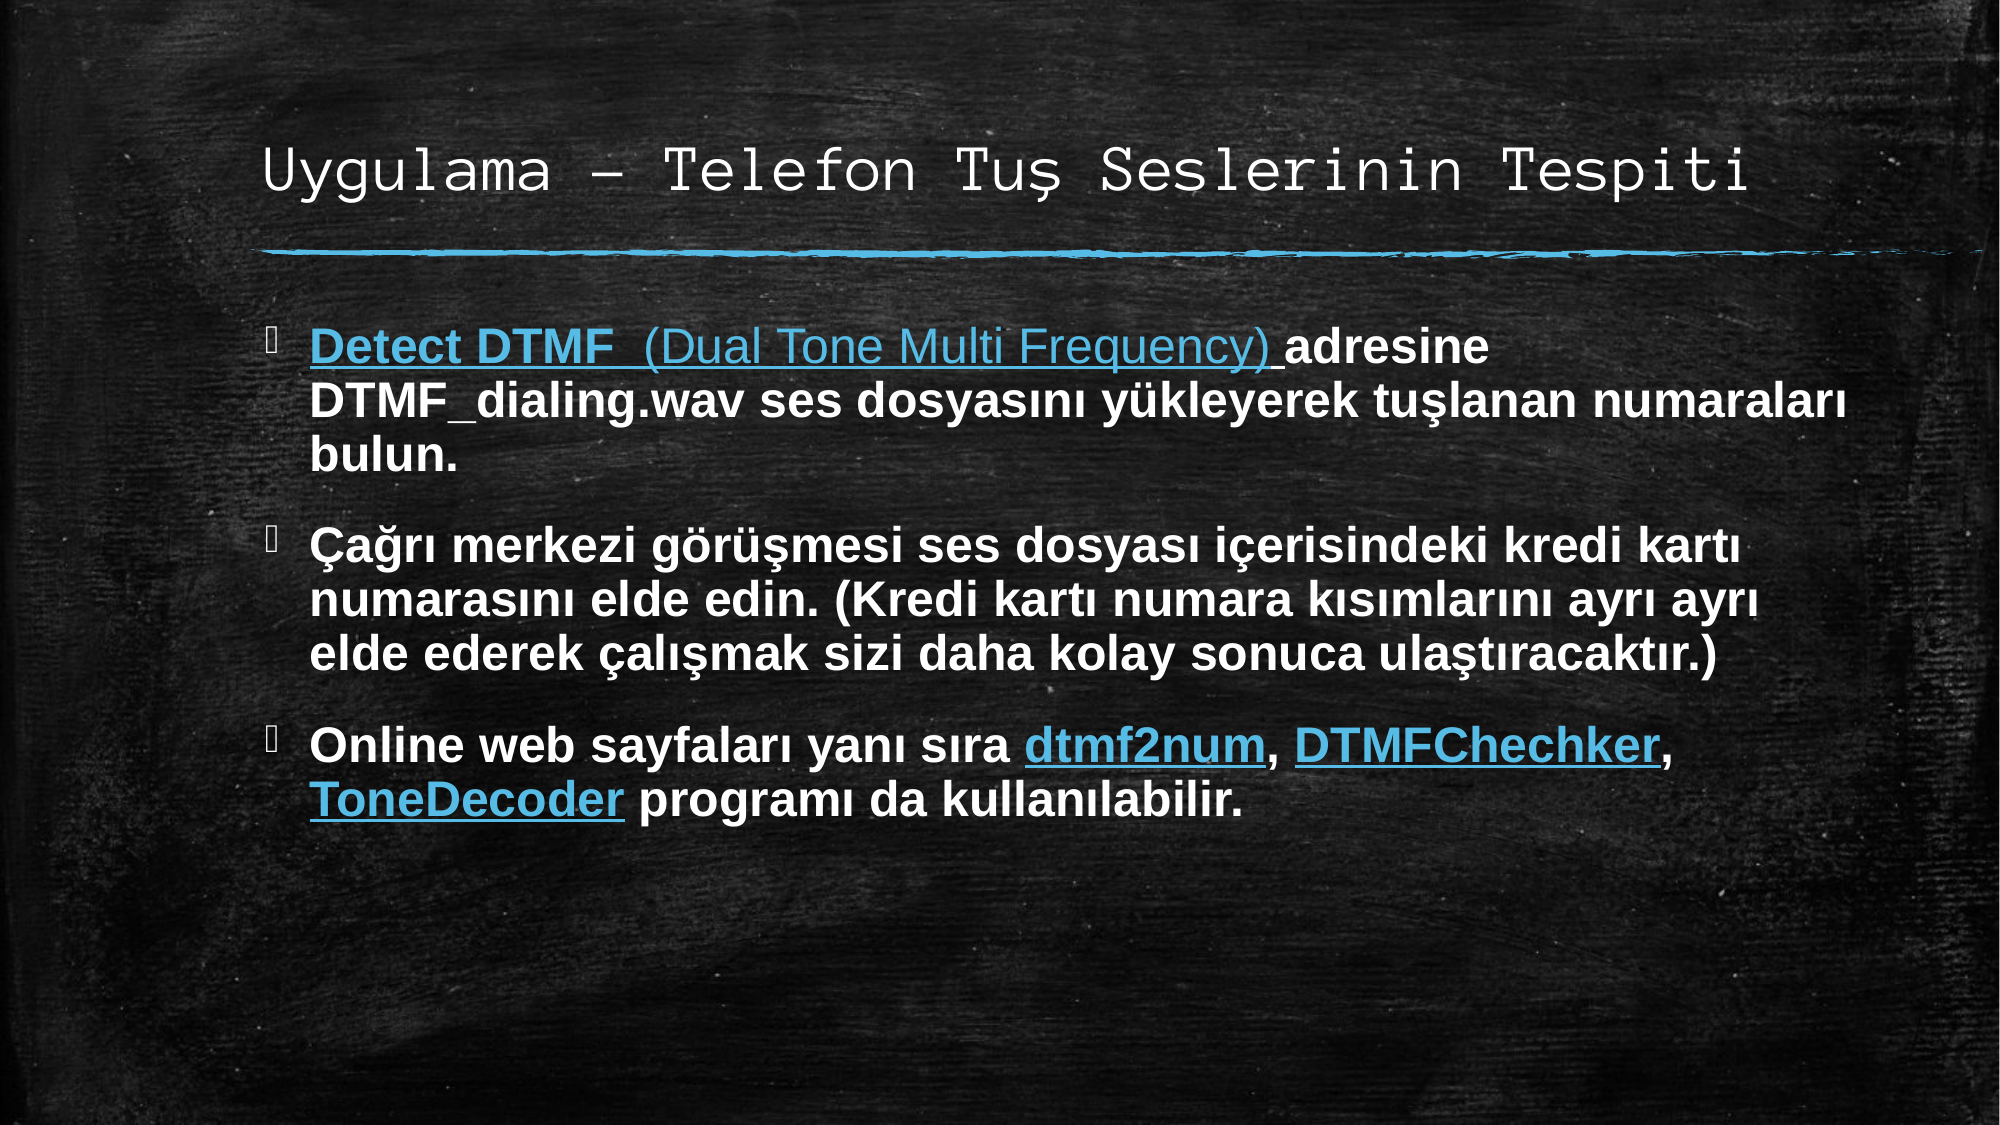

# Uygulama – Telefon Tuş Seslerinin Tespiti
Detect DTMF  (Dual Tone Multi Frequency) adresine DTMF_dialing.wav ses dosyasını yükleyerek tuşlanan numaraları bulun.
Çağrı merkezi görüşmesi ses dosyası içerisindeki kredi kartı numarasını elde edin. (Kredi kartı numara kısımlarını ayrı ayrı elde ederek çalışmak sizi daha kolay sonuca ulaştıracaktır.)
Online web sayfaları yanı sıra dtmf2num, DTMFChechker, ToneDecoder programı da kullanılabilir.